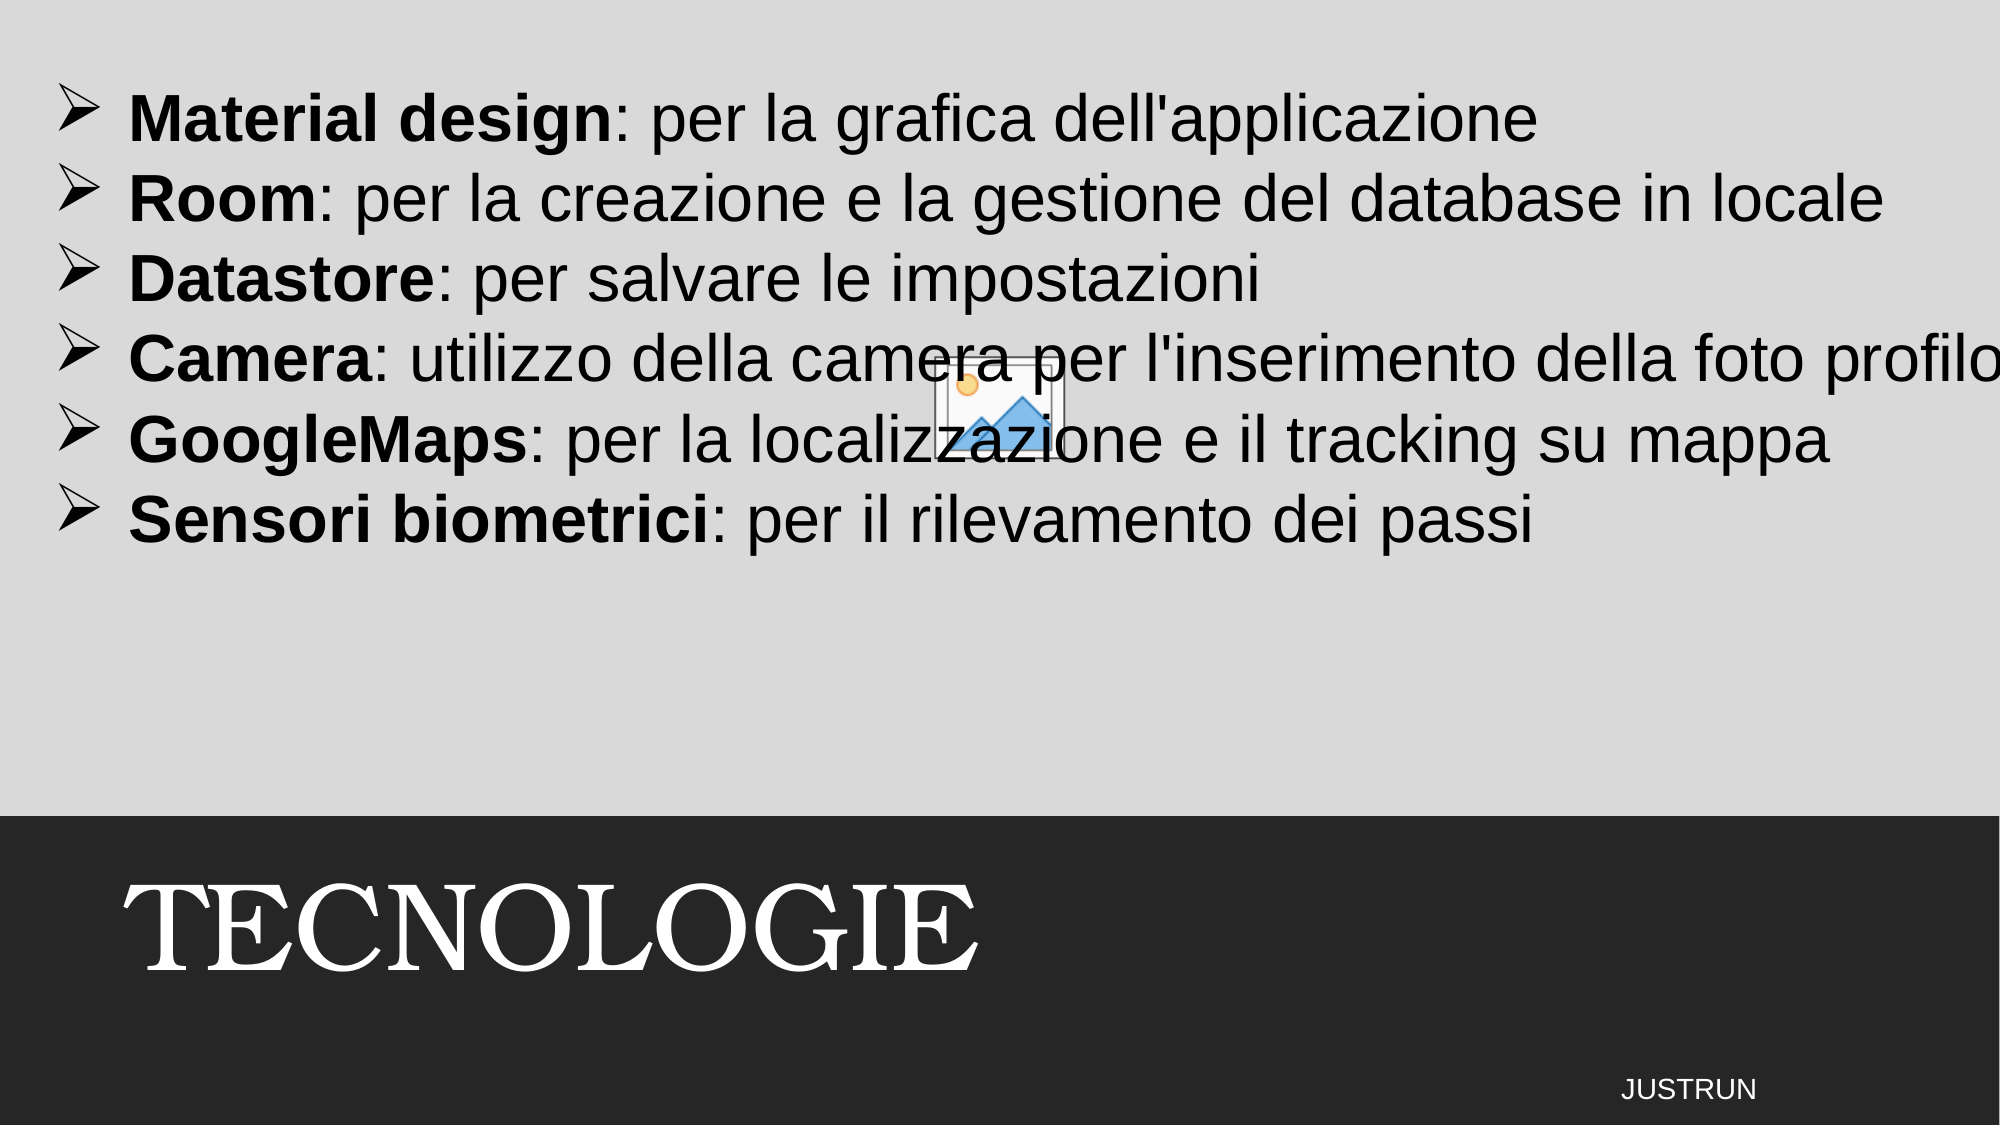

Material design: per la grafica dell'applicazione
Room: per la creazione e la gestione del database in locale
Datastore: per salvare le impostazioni
Camera: utilizzo della camera per l'inserimento della foto profilo
GoogleMaps: per la localizzazione e il tracking su mappa
Sensori biometrici: per il rilevamento dei passi
# TECNOLOGIE
JUSTRUN